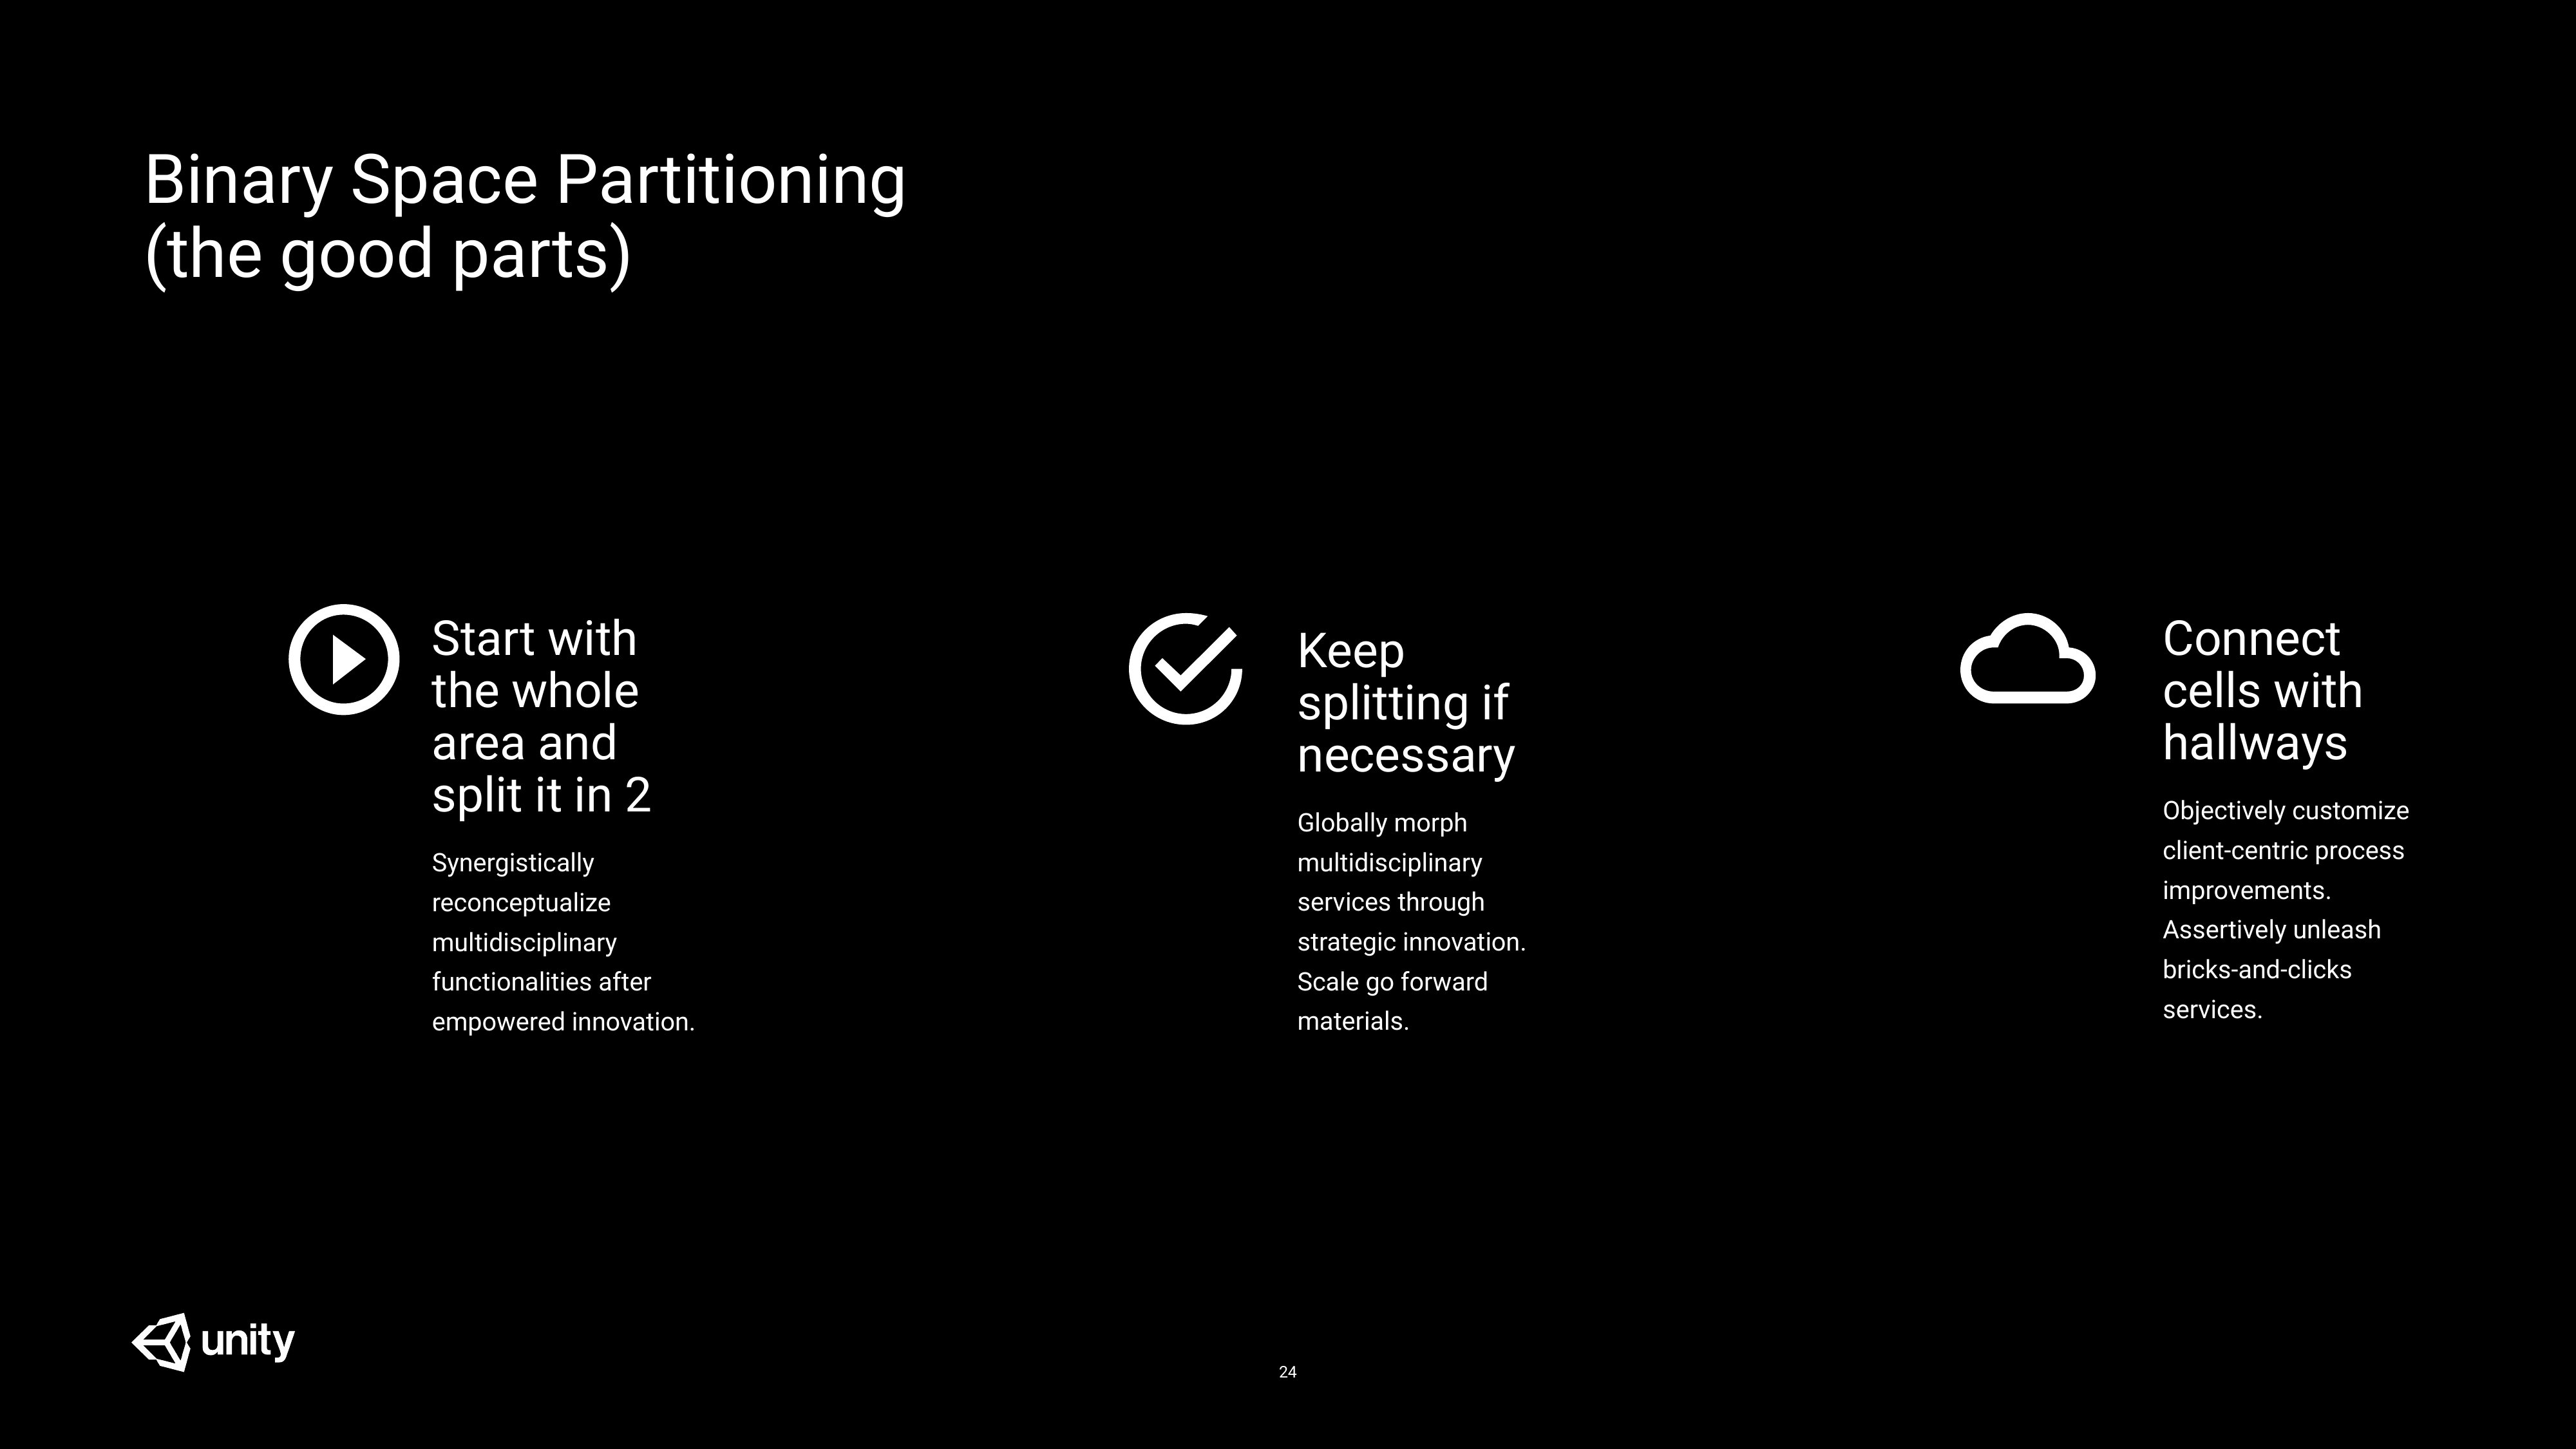

Binary Space Partitioning
(the good parts)

Start with the whole area and split it in 2
Synergistically reconceptualize multidisciplinary functionalities after empowered innovation.
Connect cells with hallways
Objectively customize client-centric process improvements. Assertively unleash bricks-and-clicks services.

Keep splitting if necessary
Globally morph multidisciplinary services through strategic innovation. Scale go forward materials.
24